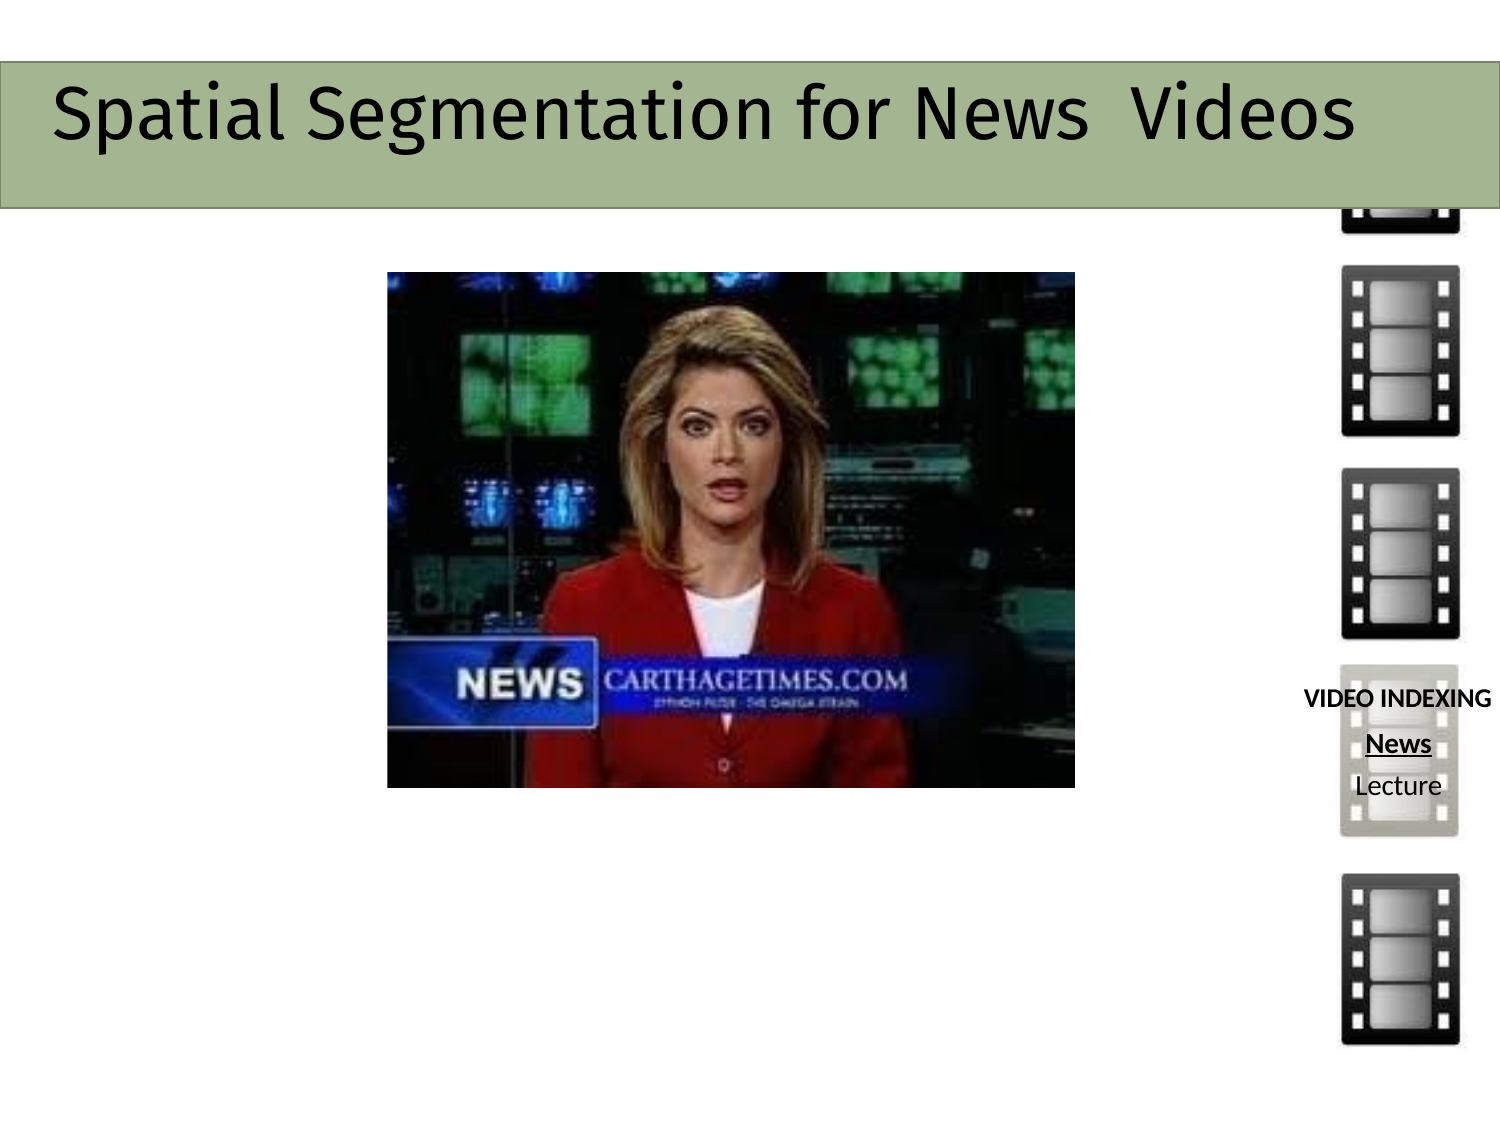

# Spatial Segmentation for News  Videos

VIDEO INDEXING
News
Lecture